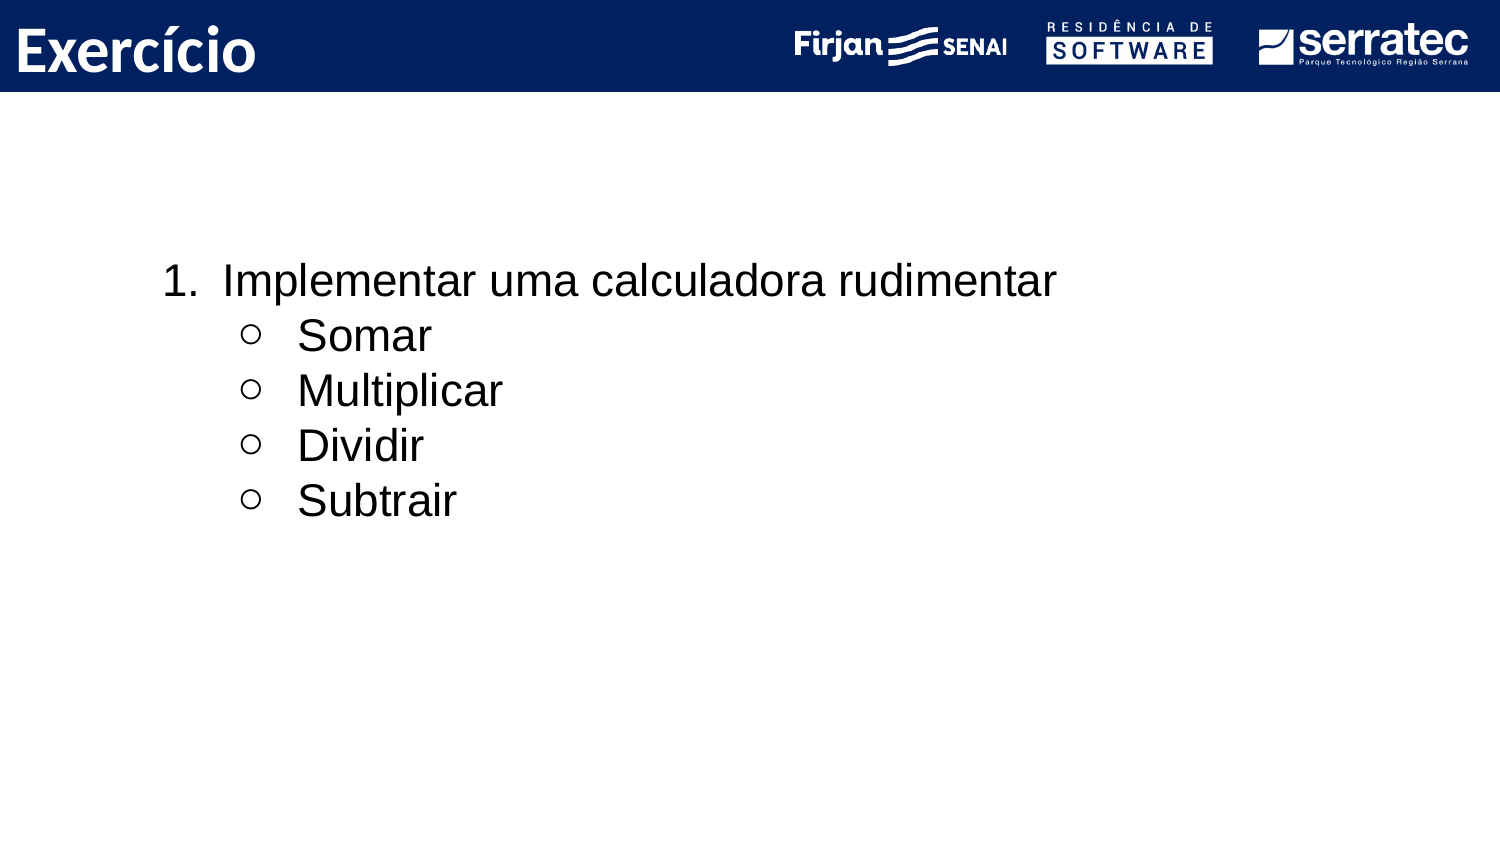

# Exercício
Implementar uma calculadora rudimentar
Somar
Multiplicar
Dividir
Subtrair